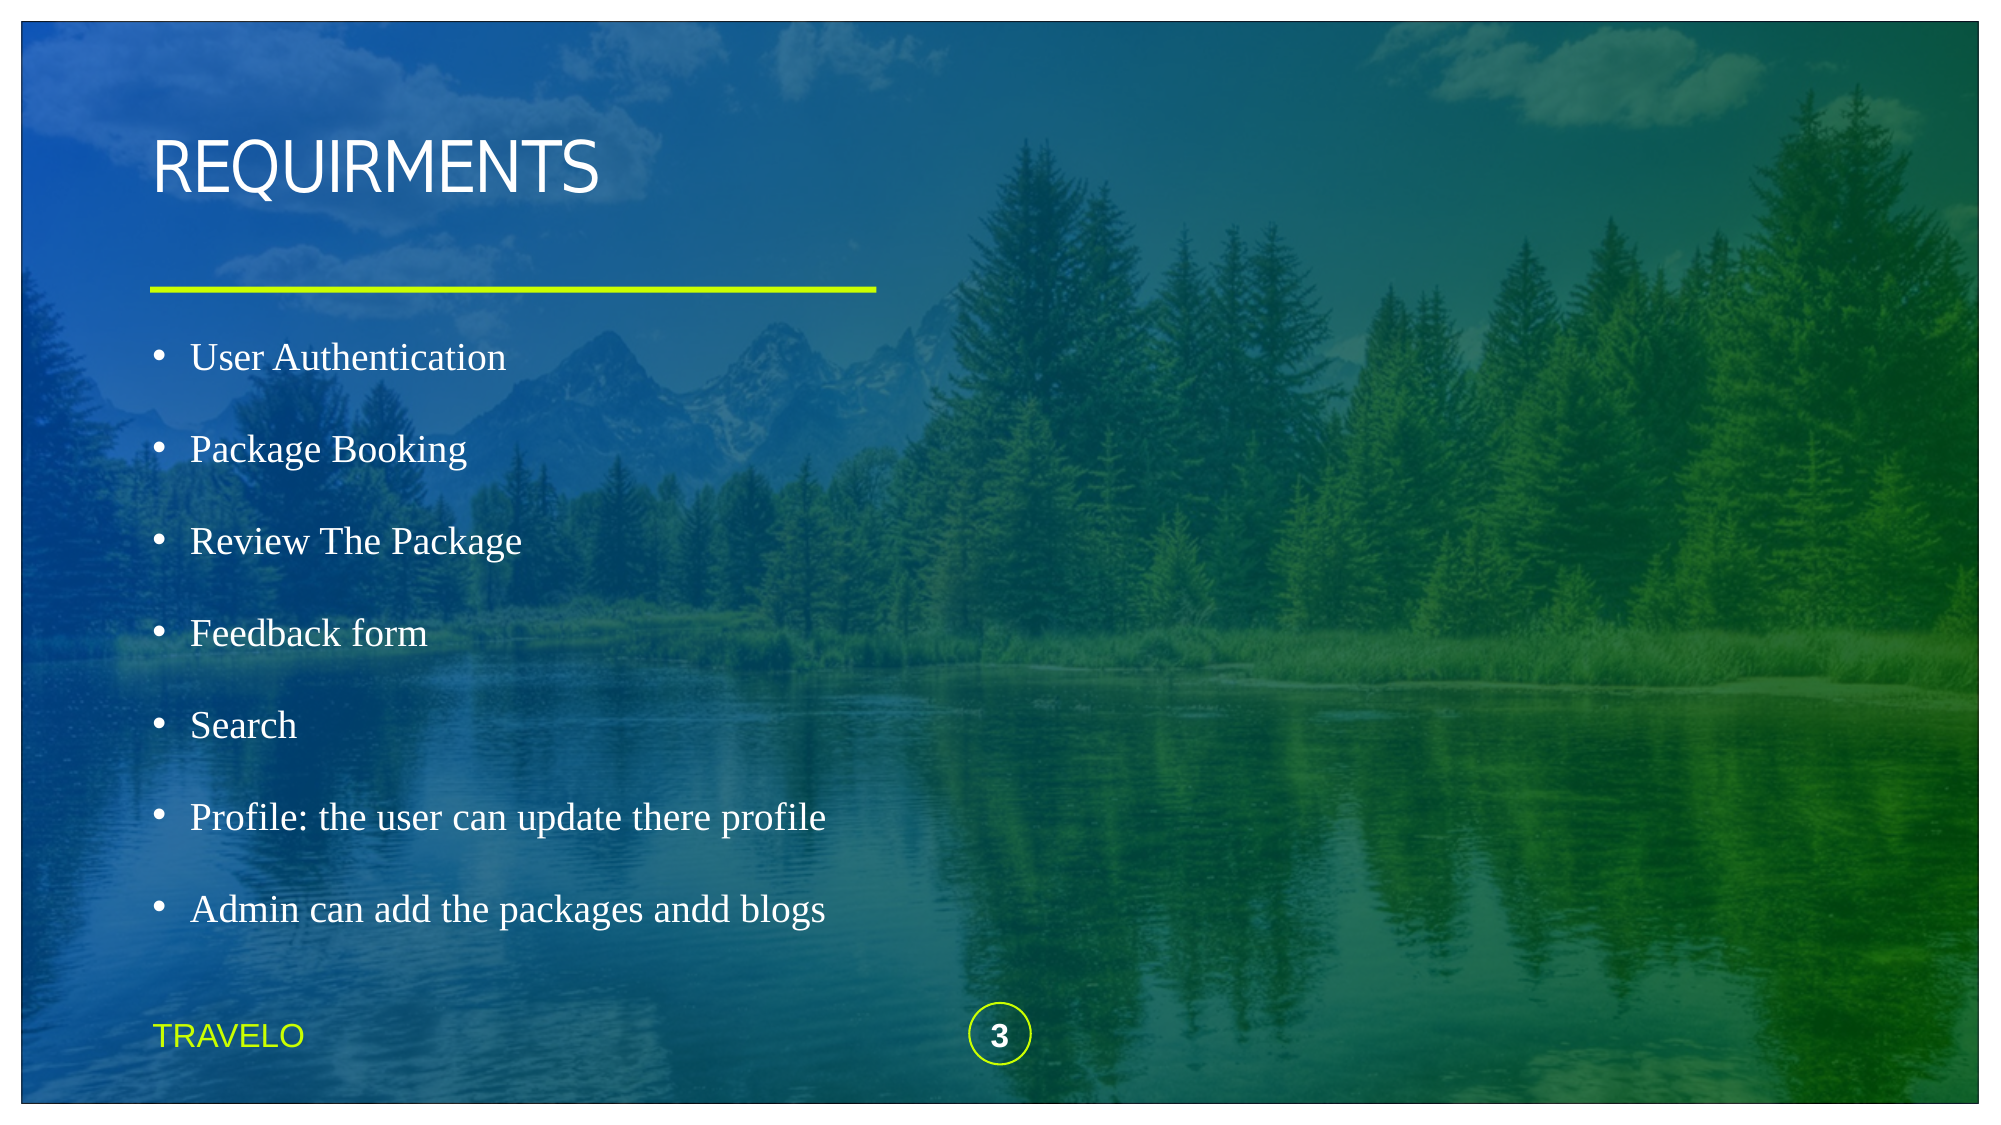

# REQUIRMENTS
User Authentication
Package Booking
Review The Package
Feedback form
Search
Profile: the user can update there profile
Admin can add the packages andd blogs

TRAVELO
3